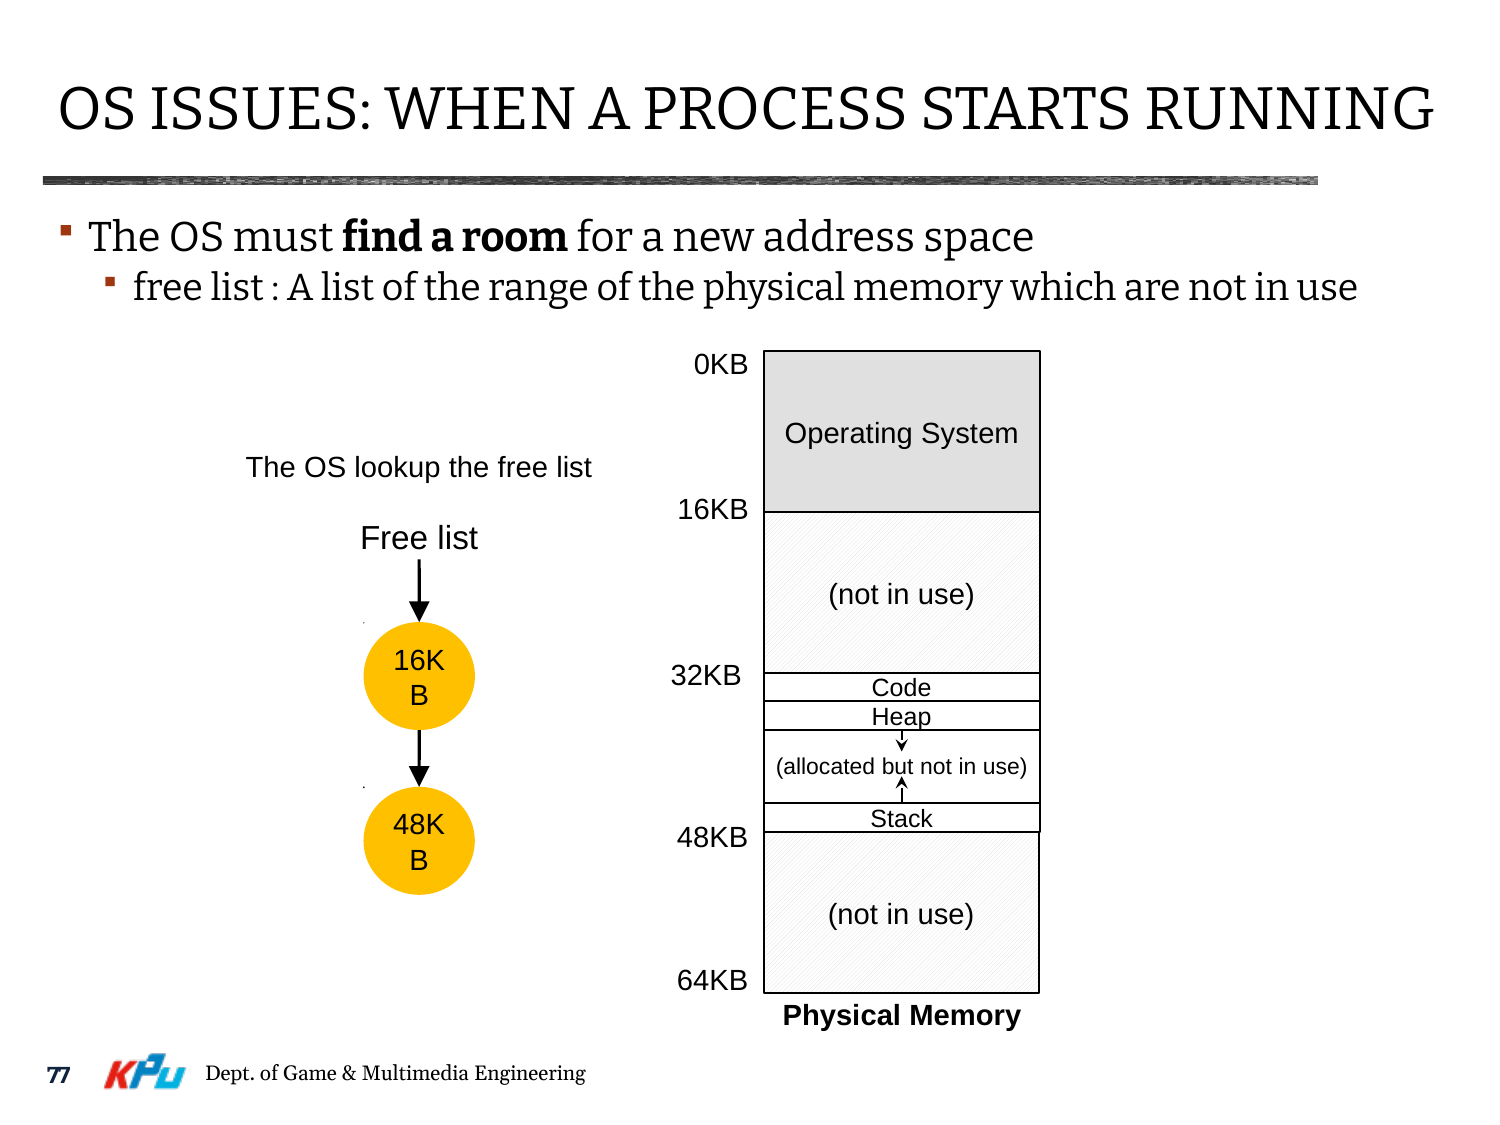

# OS Issues: When a Process Starts Running
The OS must find a room for a new address space
free list : A list of the range of the physical memory which are not in use
0KB
Operating System
The OS lookup the free list
16KB
Free list
(not in use)
16KB
32KB
Code
Heap
(allocated but not in use)
48KB
Stack
48KB
(not in use)
64KB
Physical Memory
Dept. of Game & Multimedia Engineering
77